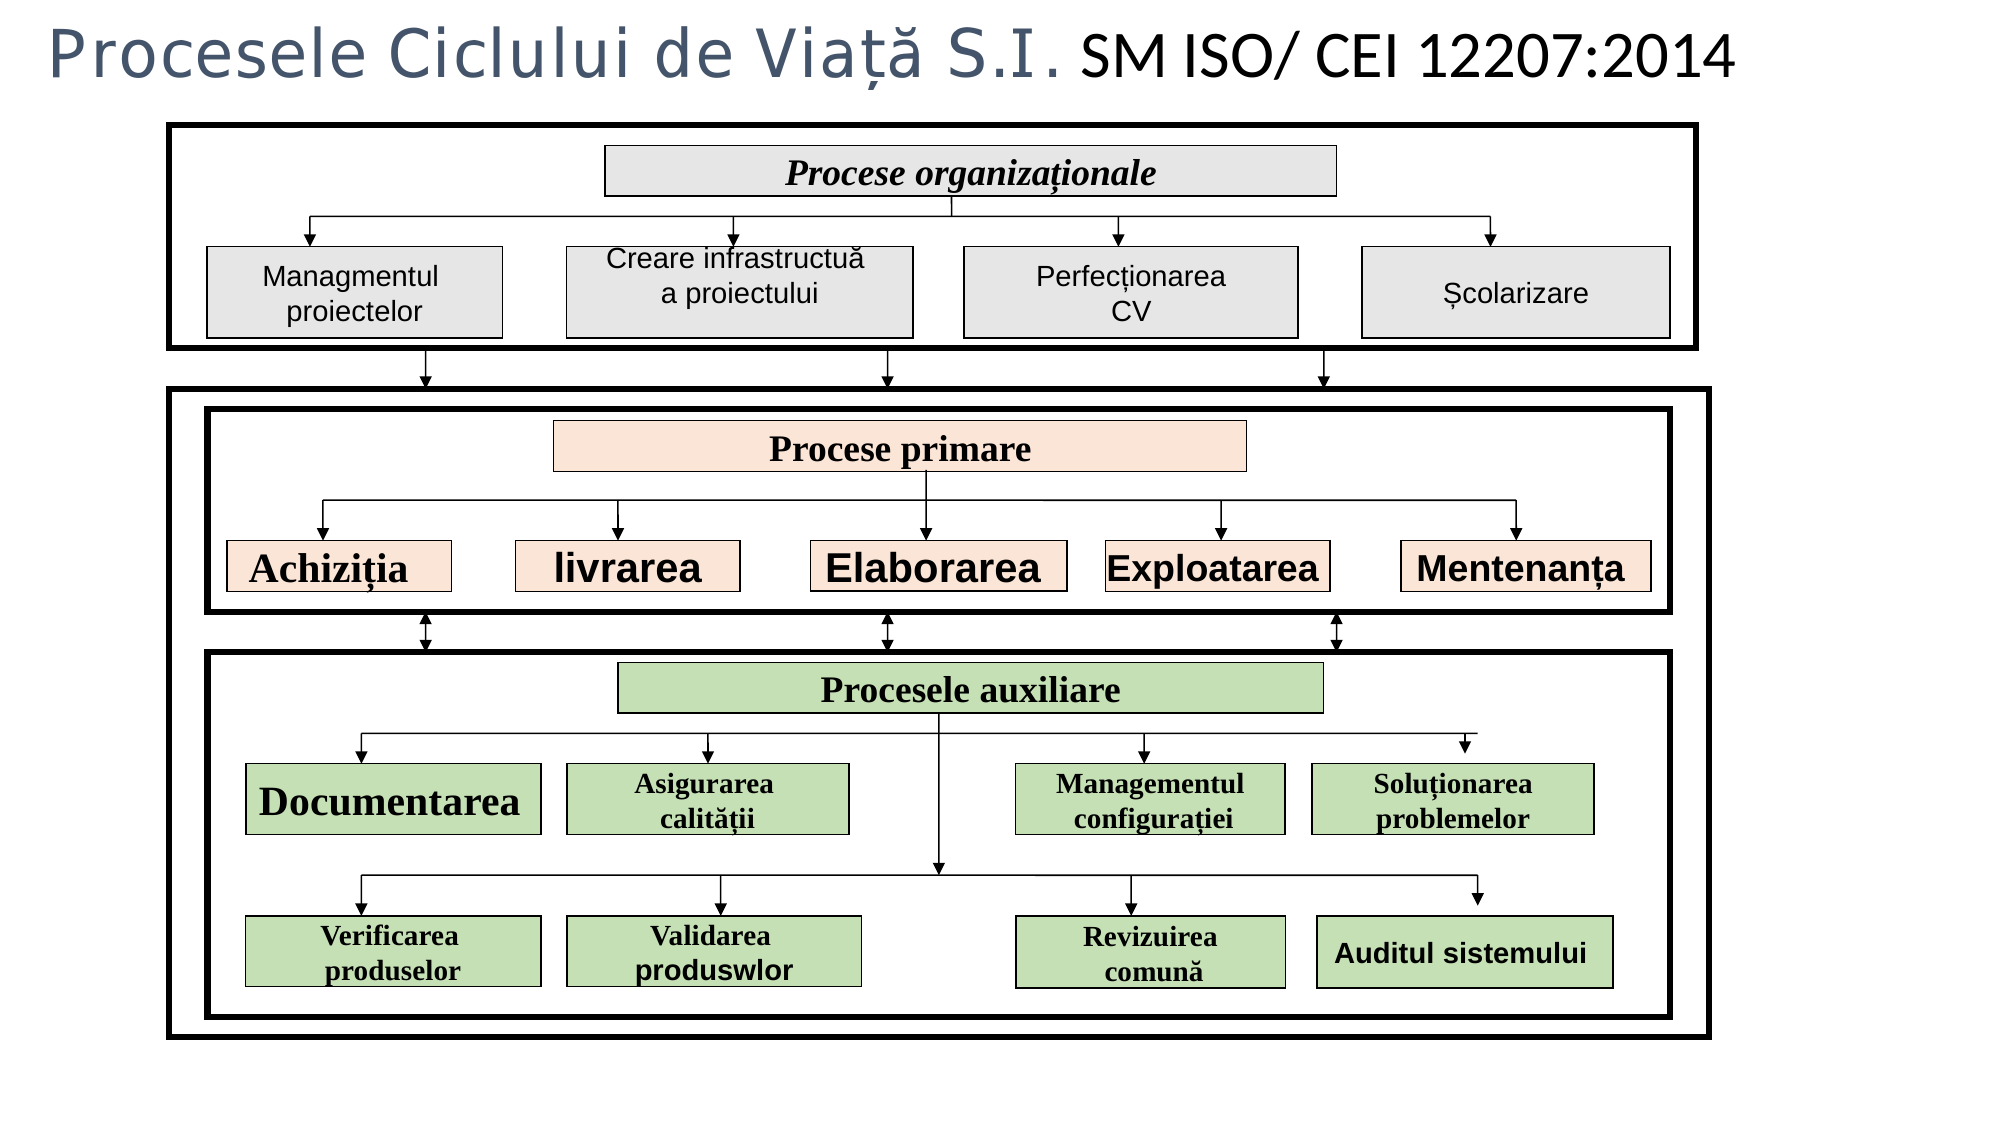

Procesele Ciclului de Viață S.I. SM ISO/ CEI 12207:2014

Procese organizaționale

Managmentul
proiectelor
Creare infrastructuă
a proiectului

Perfecționarea
CV
Școlarizare

 Procese primare

Achiziția
livrarea
Elaborarea
Exploatarea
Mentenanța

 Procesele auxiliare

Documentarea
Asigurarea
 calității
Managementul
 configurației
Soluționarea
problemelor

Verificarea
produselor
Validarea
produswlor
Revizuirea
 comună
Auditul sistemului